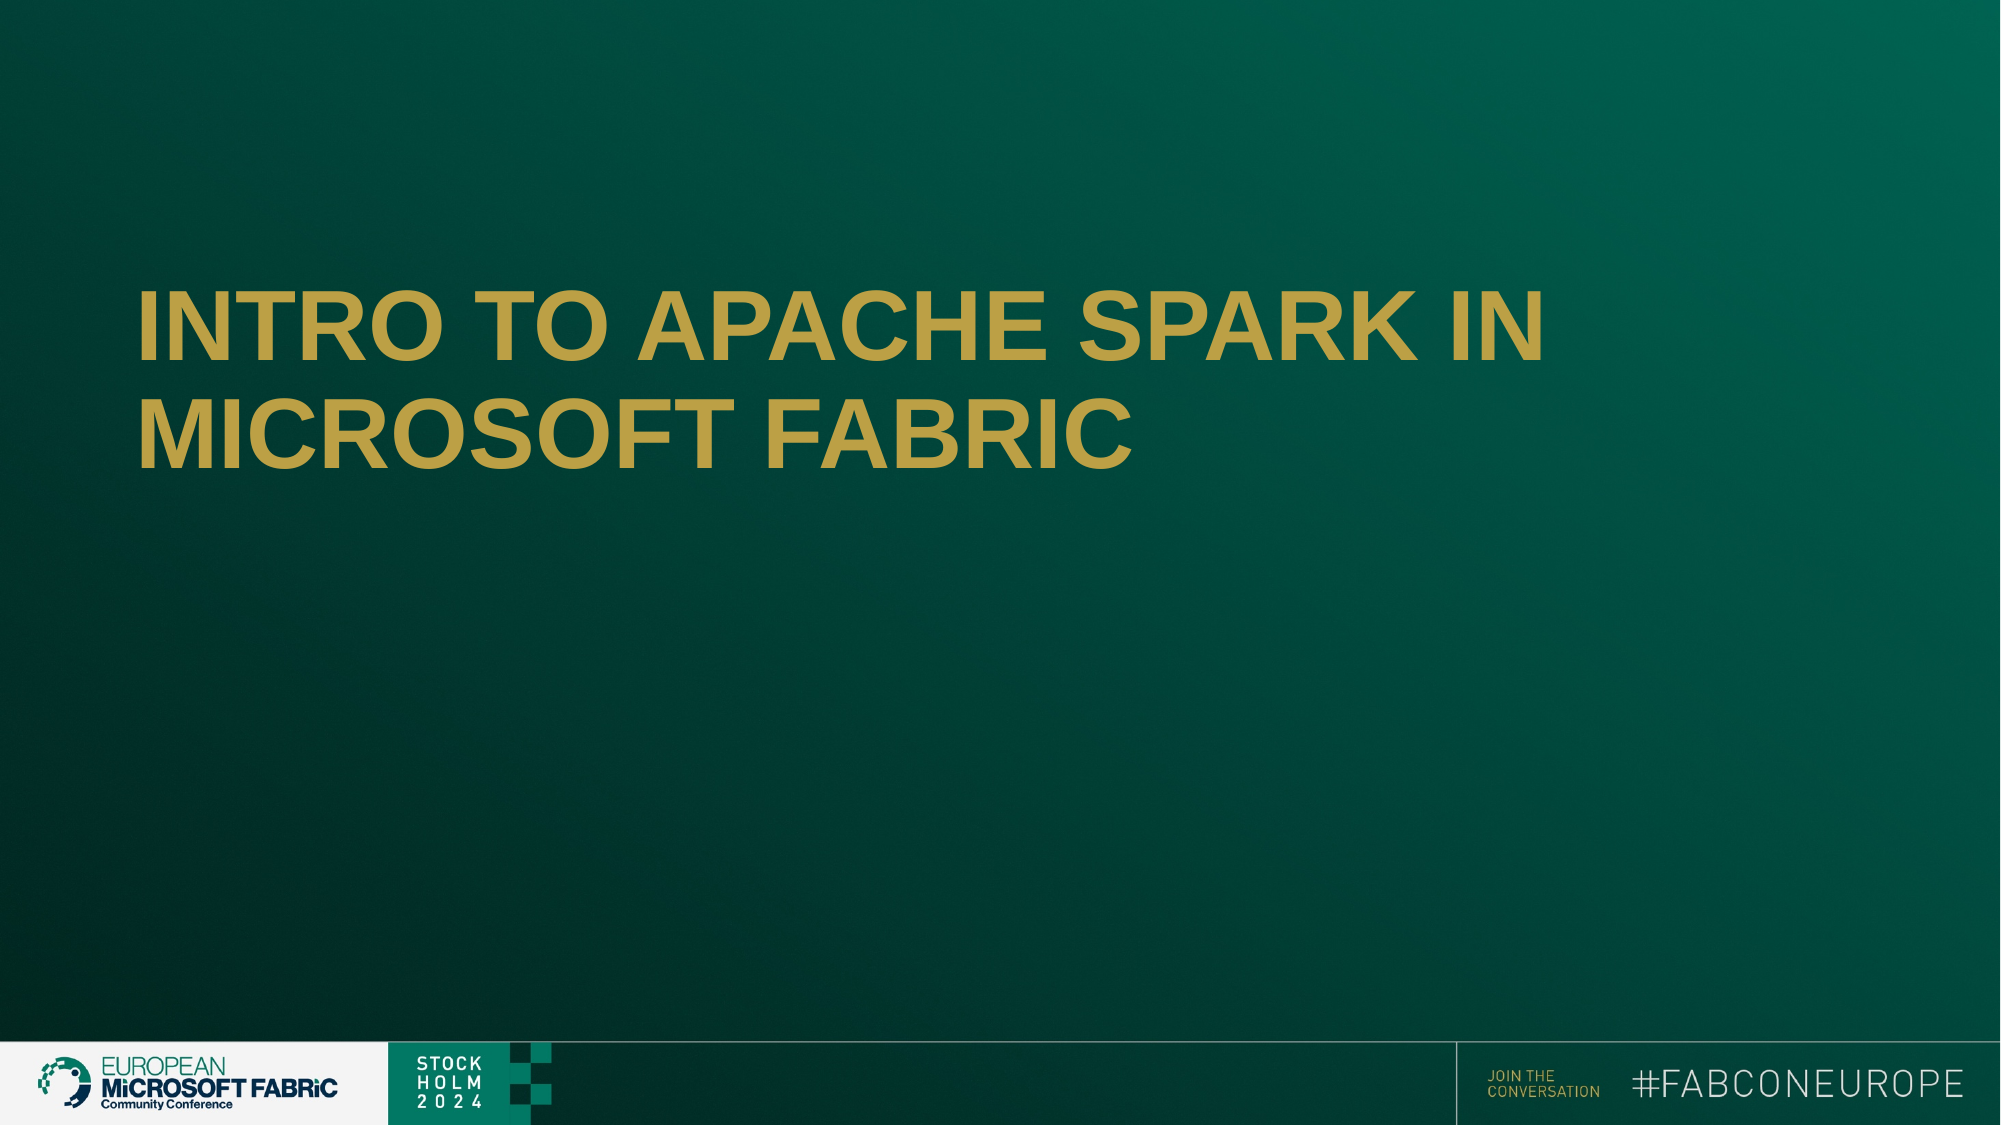

INTRO TO APACHE SPARK IN MICROSOFT FABRIC